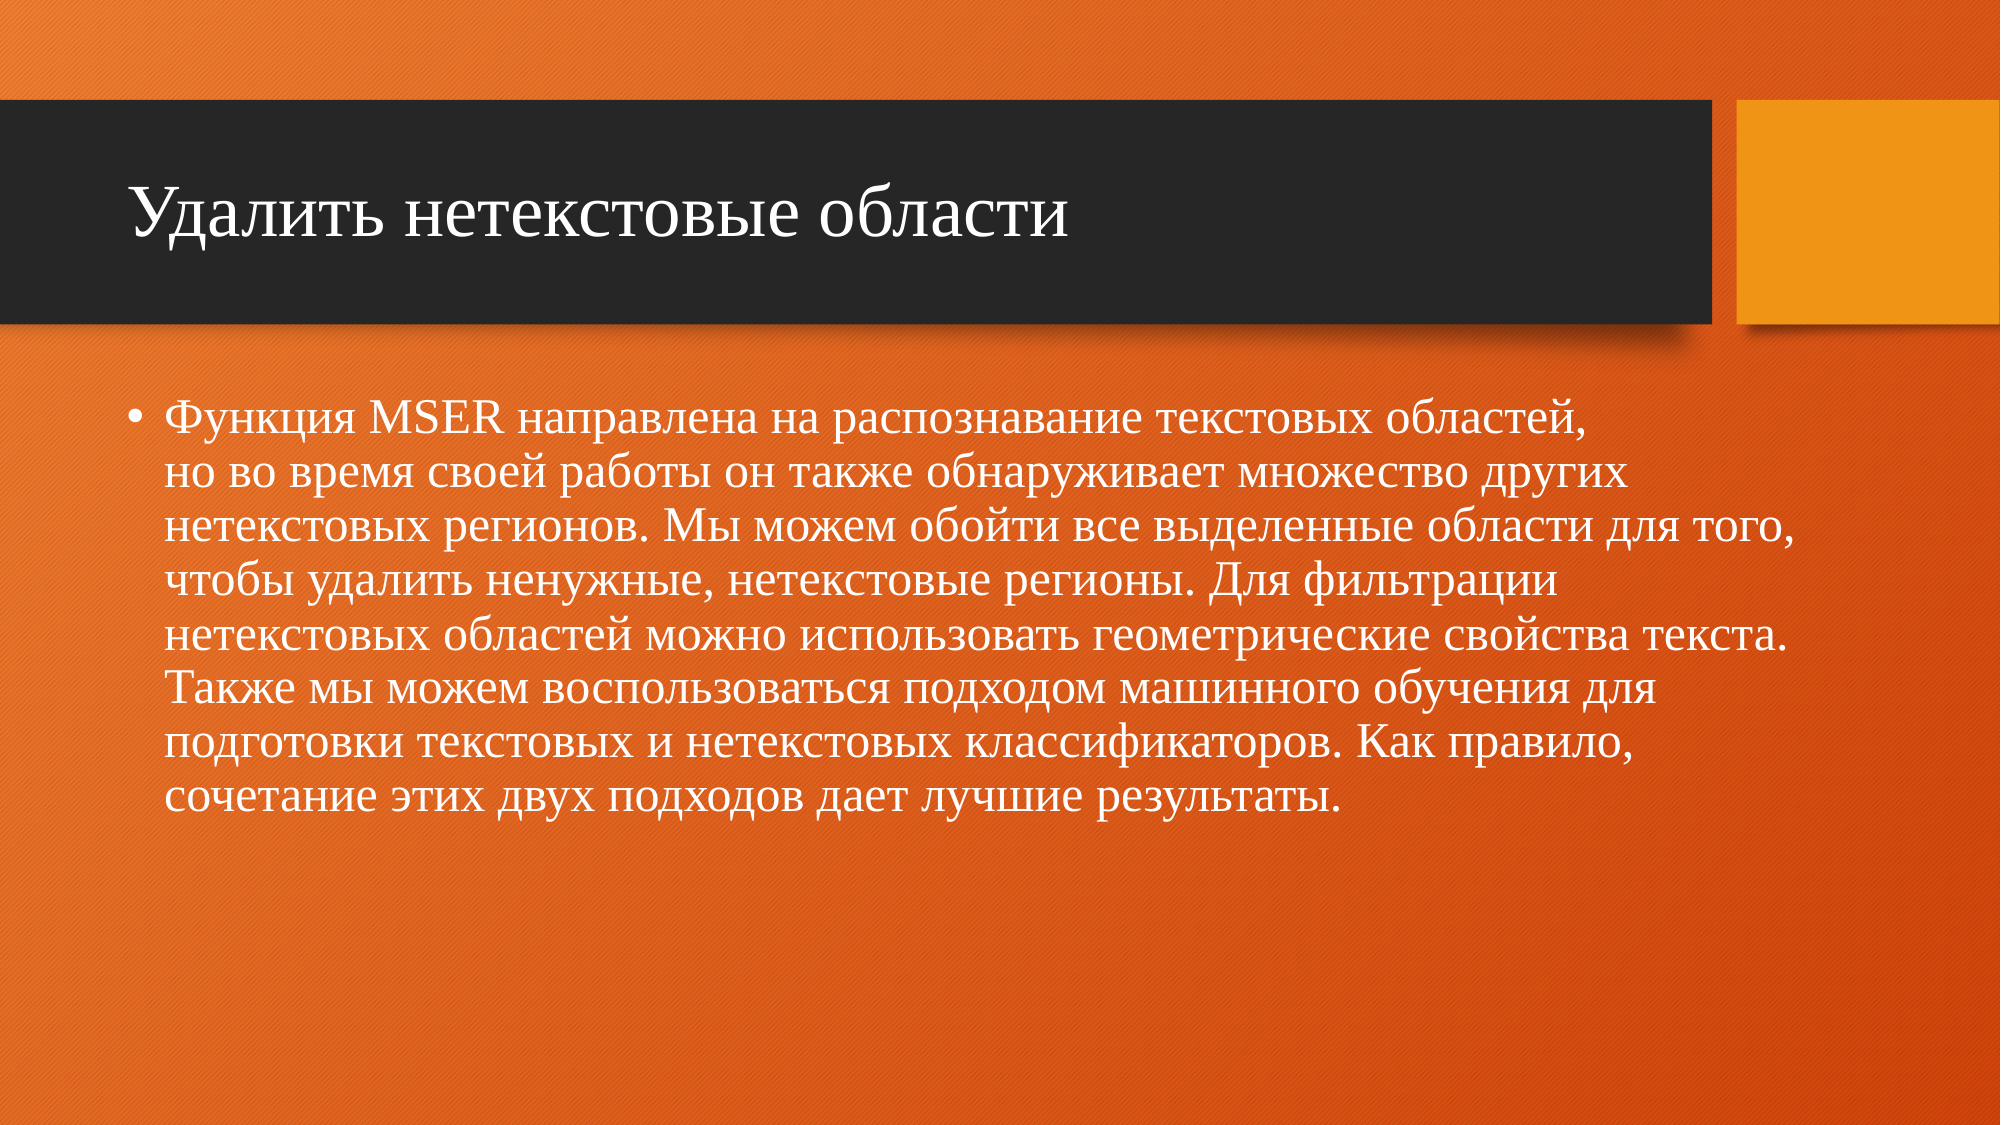

# Удалить нетекстовые области
Функция MSER направлена на распознавание текстовых областей, но во время своей работы он также обнаруживает множество других нетекстовых регионов. Мы можем обойти все выделенные области для того, чтобы удалить ненужные, нетекстовые регионы. Для фильтрации нетекстовых областей можно использовать геометрические свойства текста. Также мы можем воспользоваться подходом машинного обучения для подготовки текстовых и нетекстовых классификаторов. Как правило, сочетание этих двух подходов дает лучшие результаты.